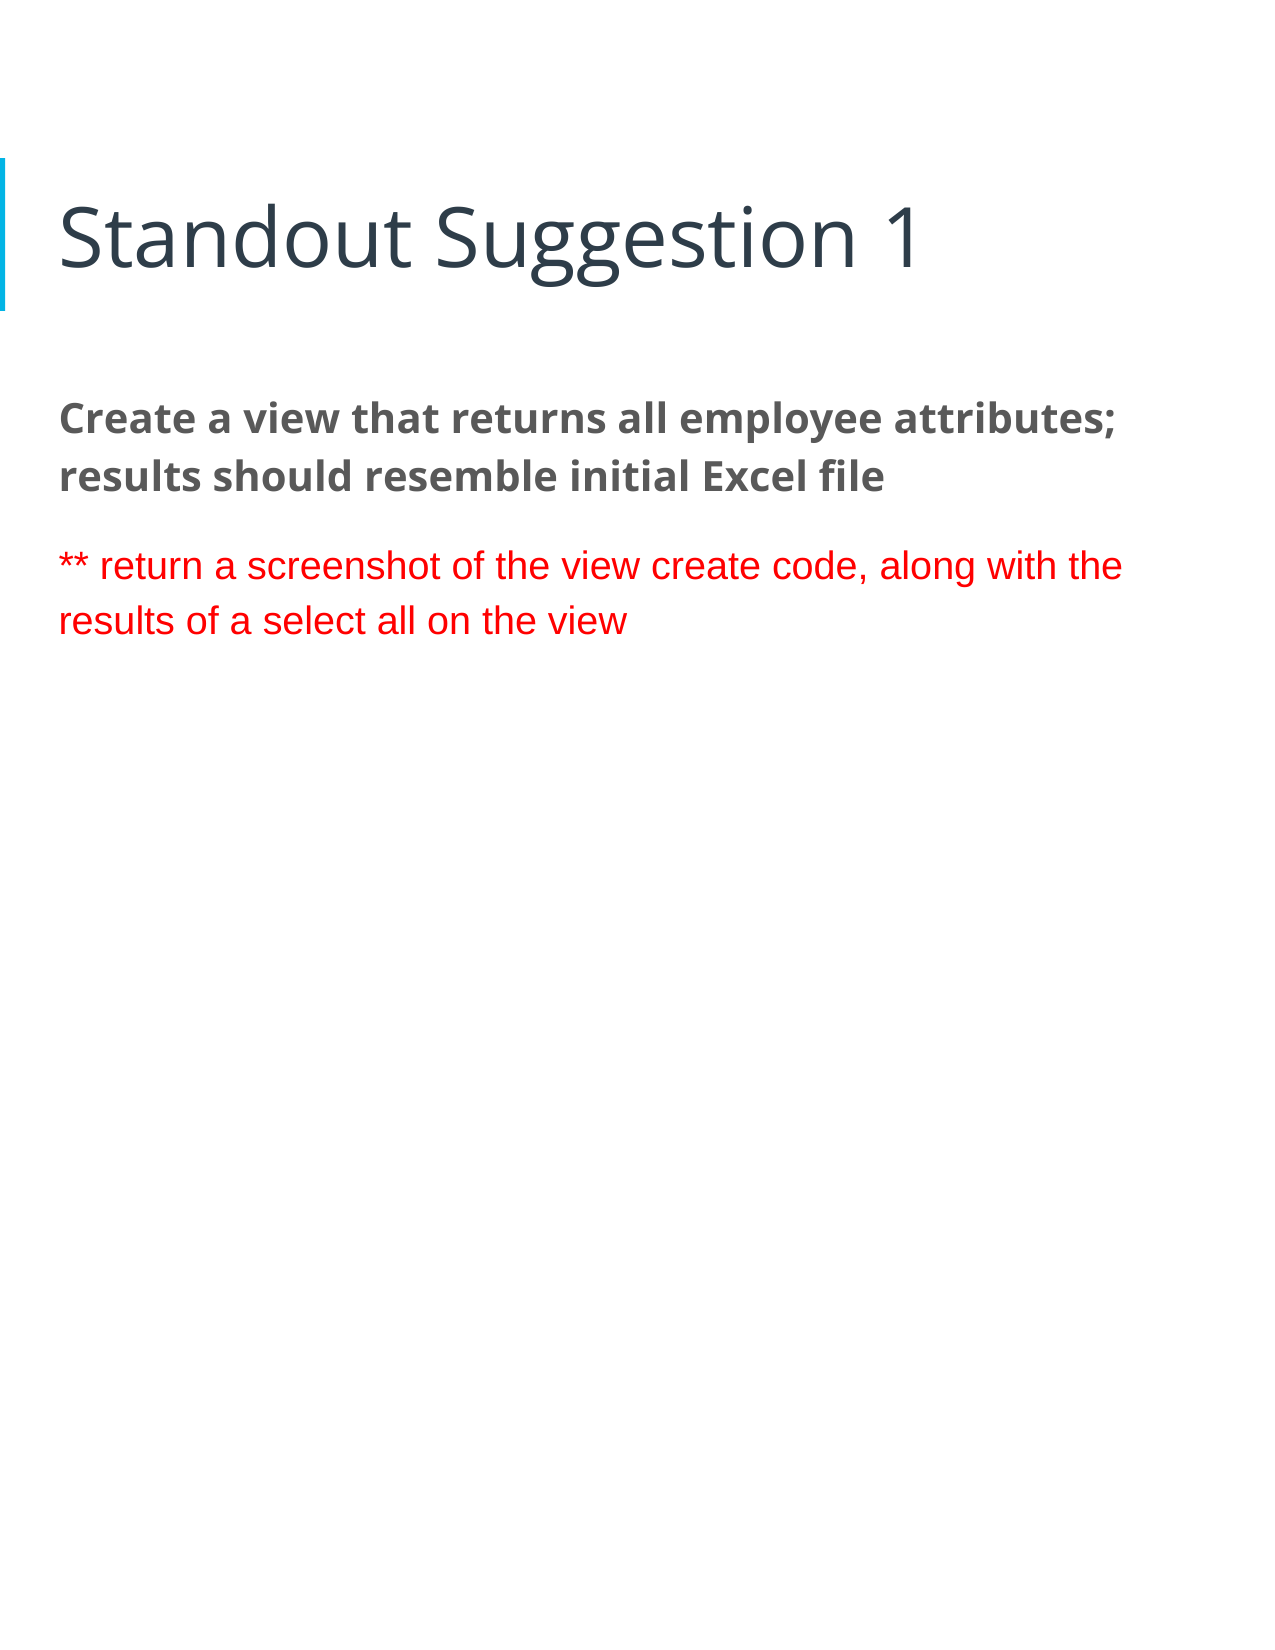

# Standout Suggestion 1
Create a view that returns all employee attributes; results should resemble initial Excel file
** return a screenshot of the view create code, along with the results of a select all on the view